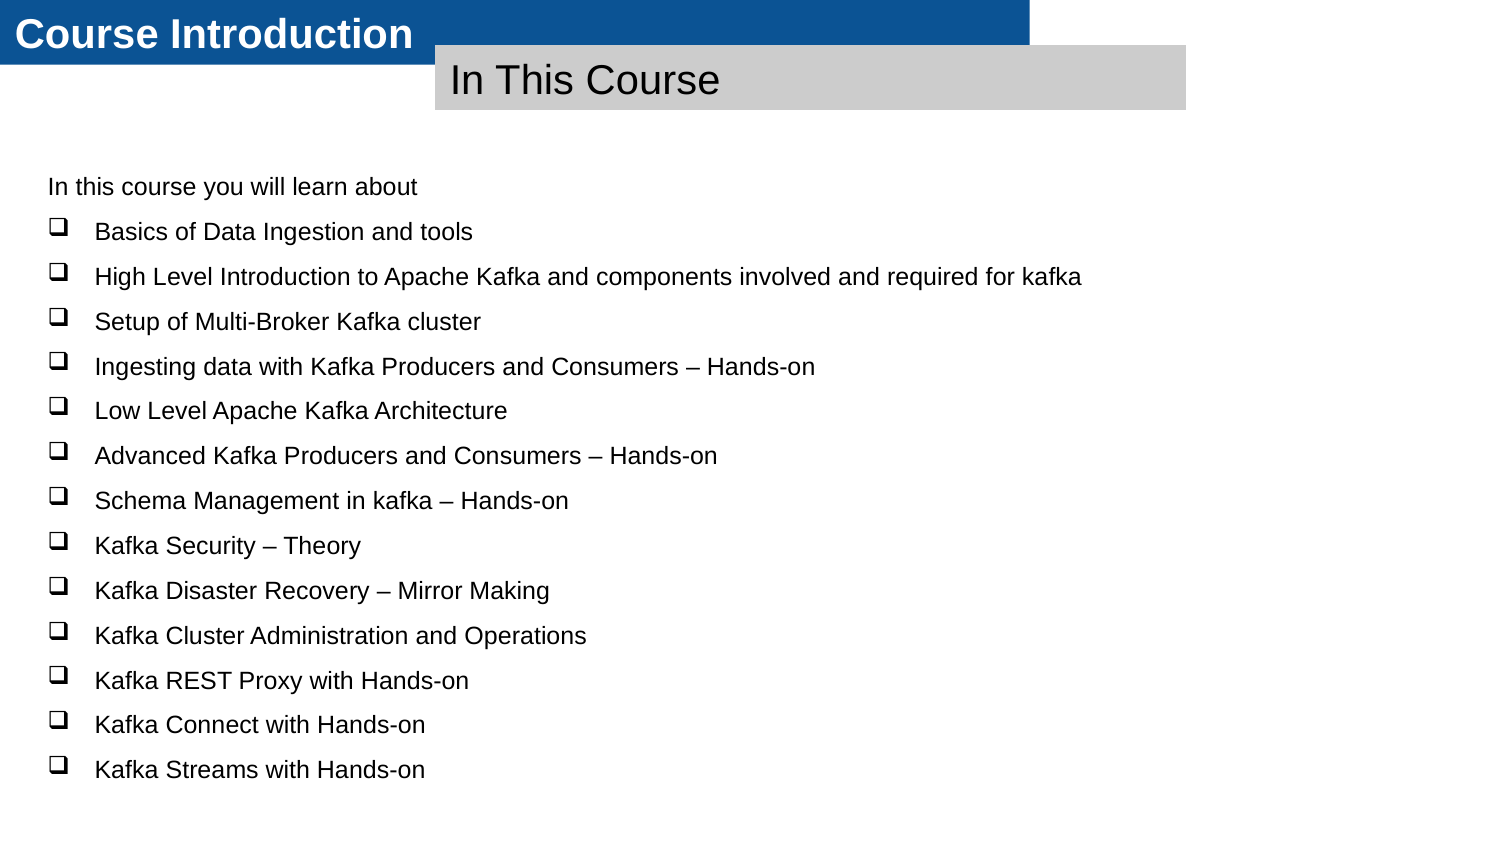

Course Introduction
In This Course

In this course you will learn about
Basics of Data Ingestion and tools
High Level Introduction to Apache Kafka and components involved and required for kafka
Setup of Multi-Broker Kafka cluster
Ingesting data with Kafka Producers and Consumers – Hands-on
Low Level Apache Kafka Architecture
Advanced Kafka Producers and Consumers – Hands-on
Schema Management in kafka – Hands-on
Kafka Security – Theory
Kafka Disaster Recovery – Mirror Making
Kafka Cluster Administration and Operations
Kafka REST Proxy with Hands-on
Kafka Connect with Hands-on
Kafka Streams with Hands-on